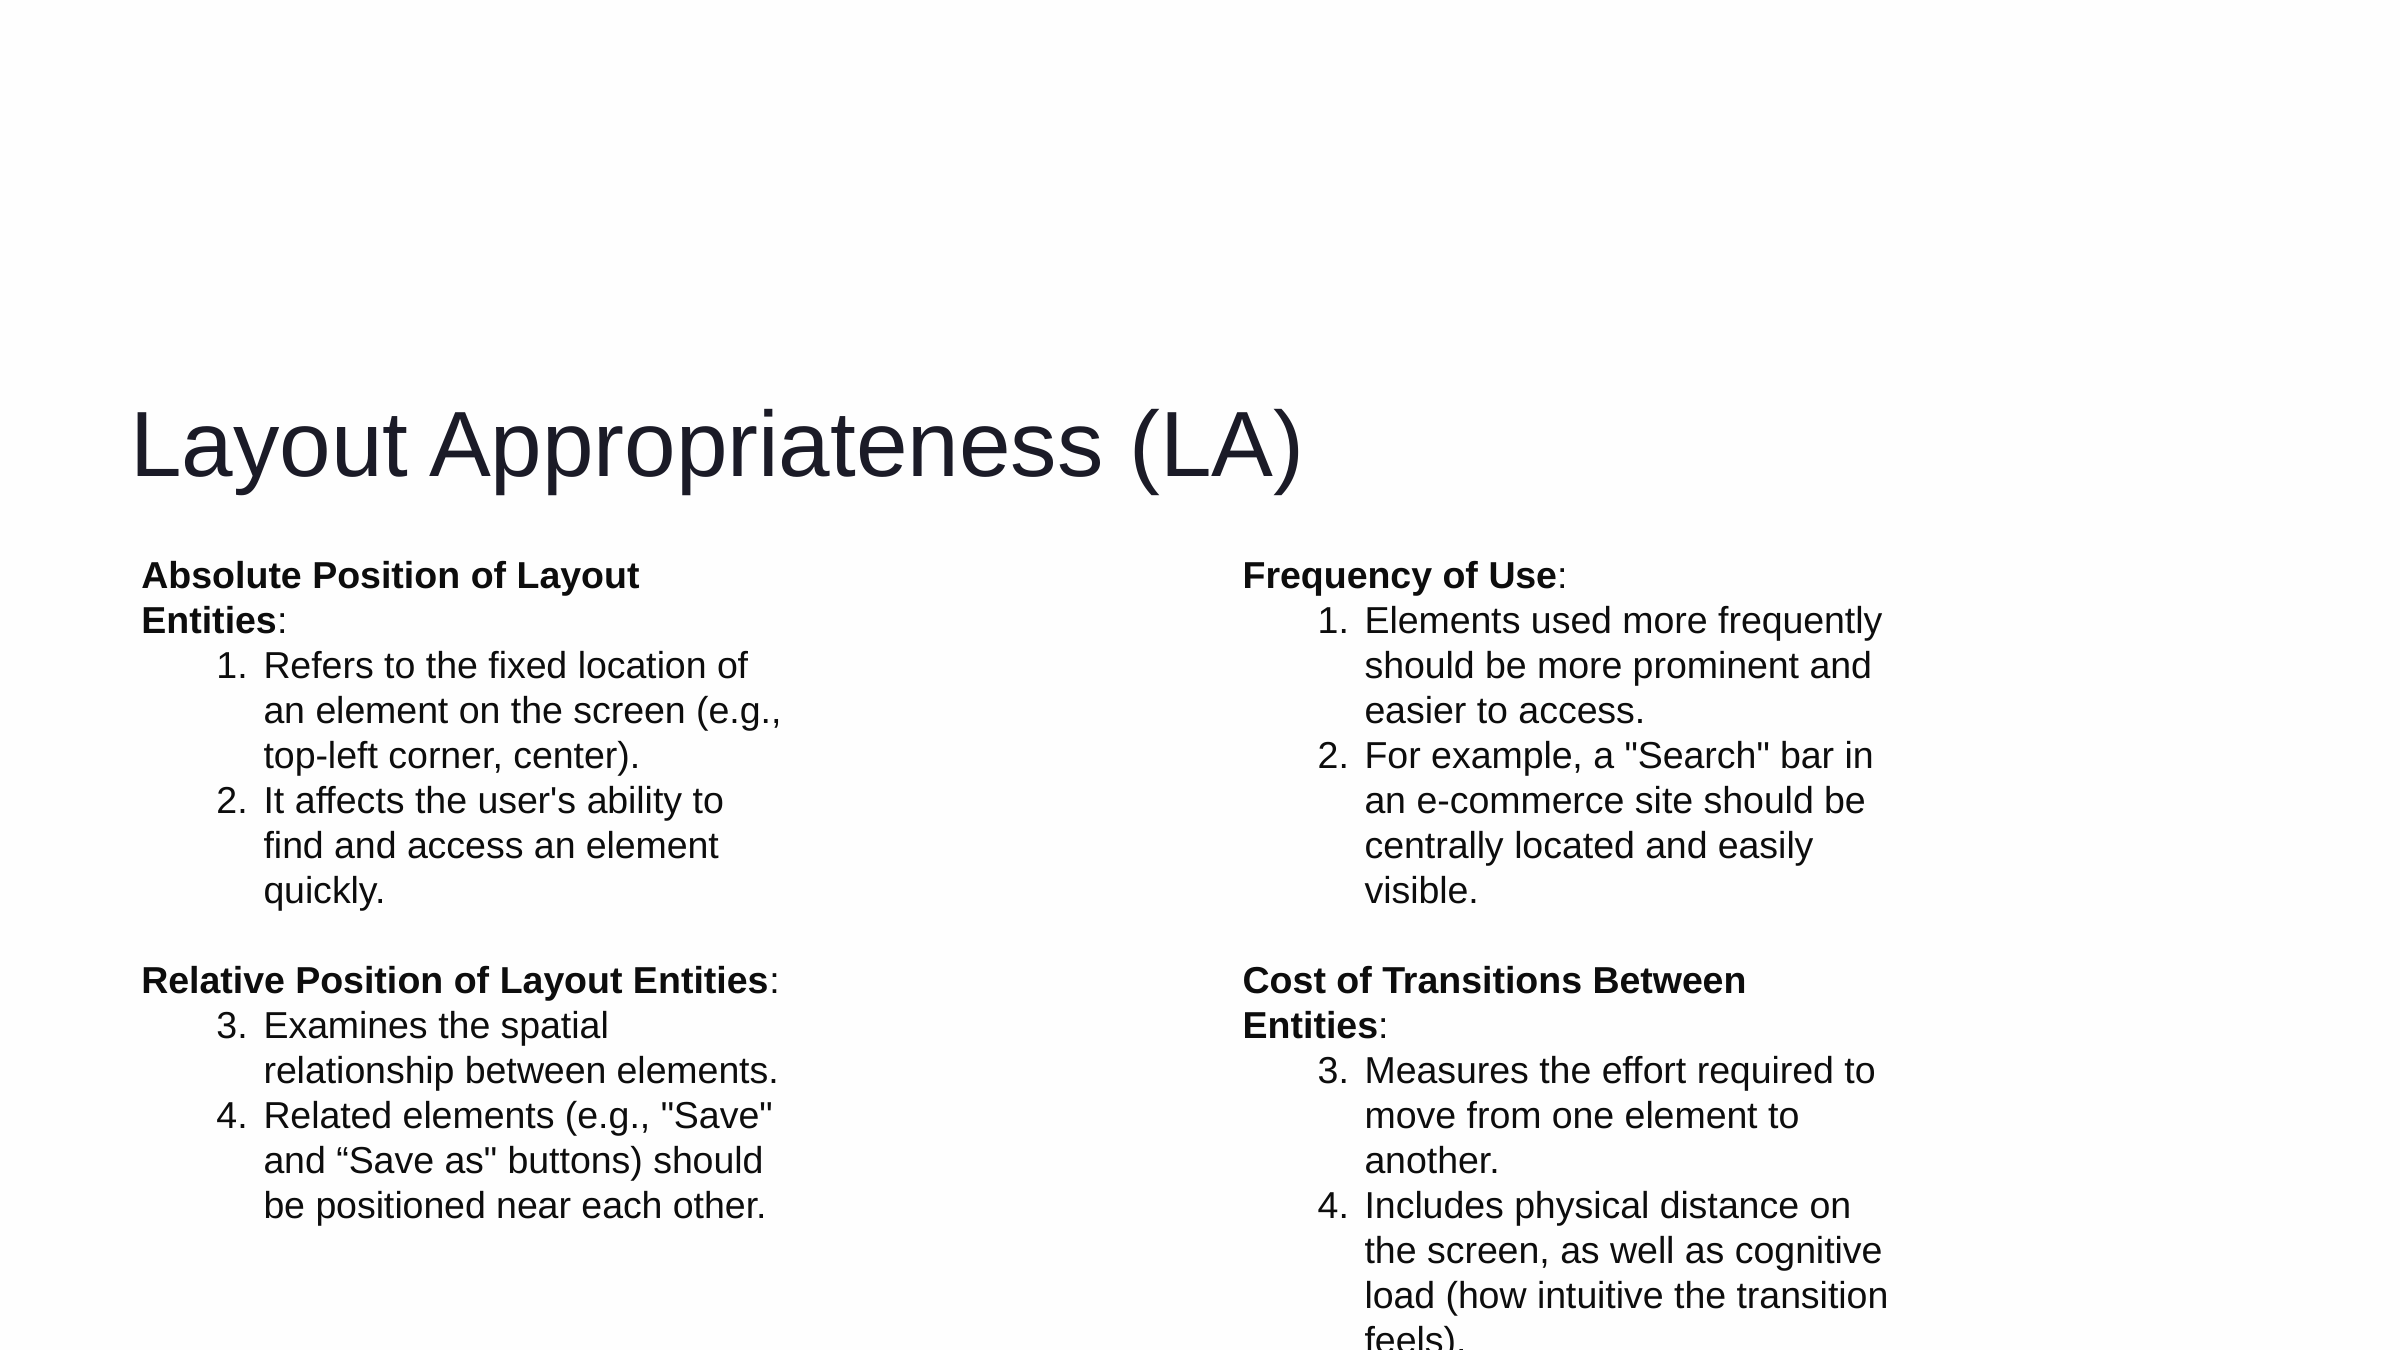

Layout Appropriateness (LA)
Absolute Position of Layout Entities:
Refers to the fixed location of an element on the screen (e.g., top-left corner, center).
It affects the user's ability to find and access an element quickly.
Relative Position of Layout Entities:
Examines the spatial relationship between elements.
Related elements (e.g., "Save" and “Save as" buttons) should be positioned near each other.
Frequency of Use:
Elements used more frequently should be more prominent and easier to access.
For example, a "Search" bar in an e-commerce site should be centrally located and easily visible.
Cost of Transitions Between Entities:
Measures the effort required to move from one element to another.
Includes physical distance on the screen, as well as cognitive load (how intuitive the transition feels).